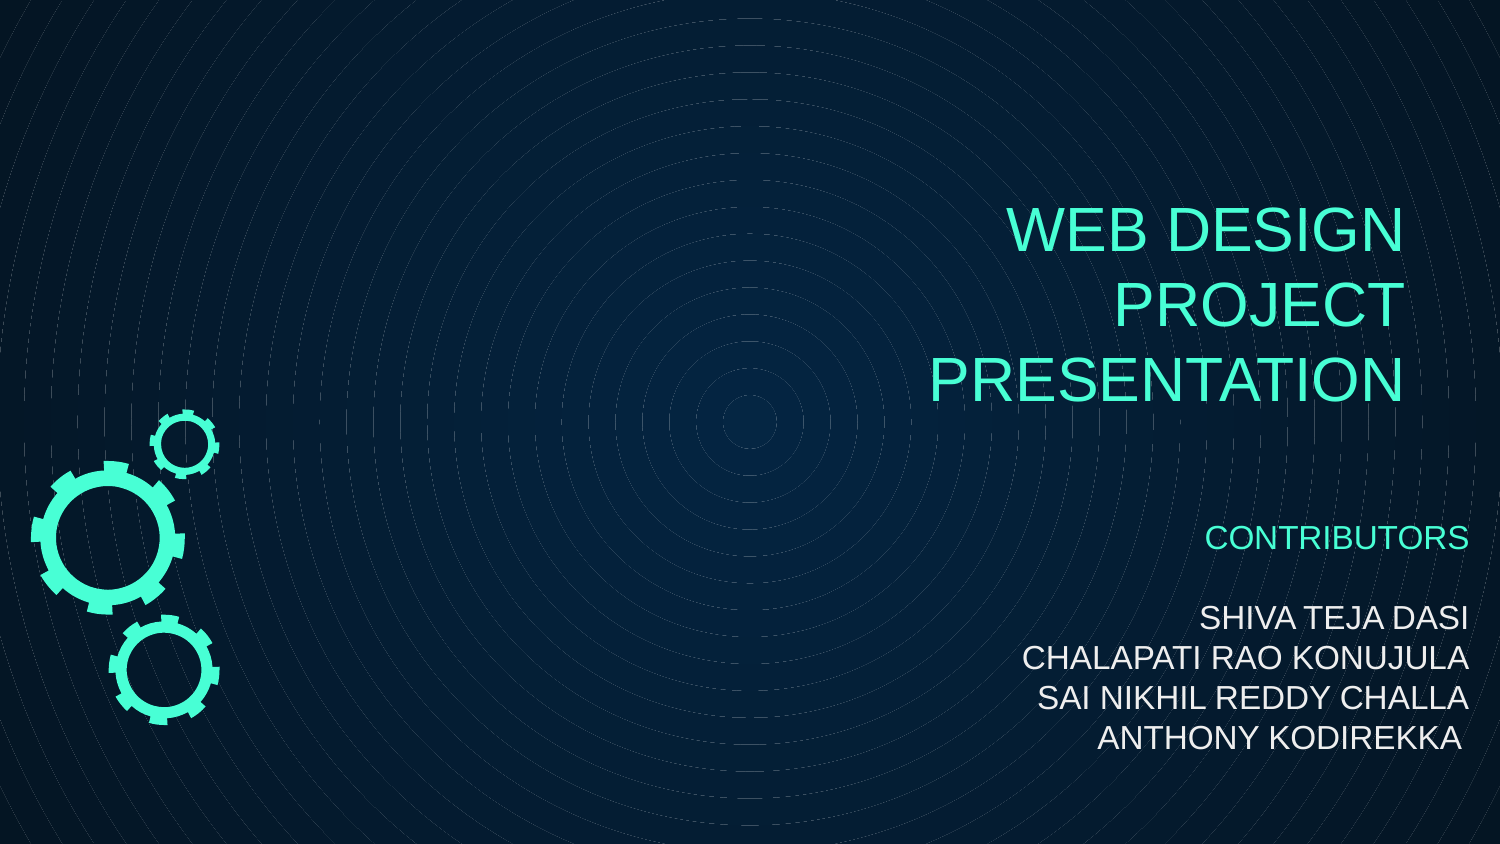

# WEB DESIGN PROJECT
PRESENTATION

CONTRIBUTORS

SHIVA TEJA DASI
CHALAPATI RAO KONUJULA
SAI NIKHIL REDDY CHALLA
ANTHONY KODIREKKA